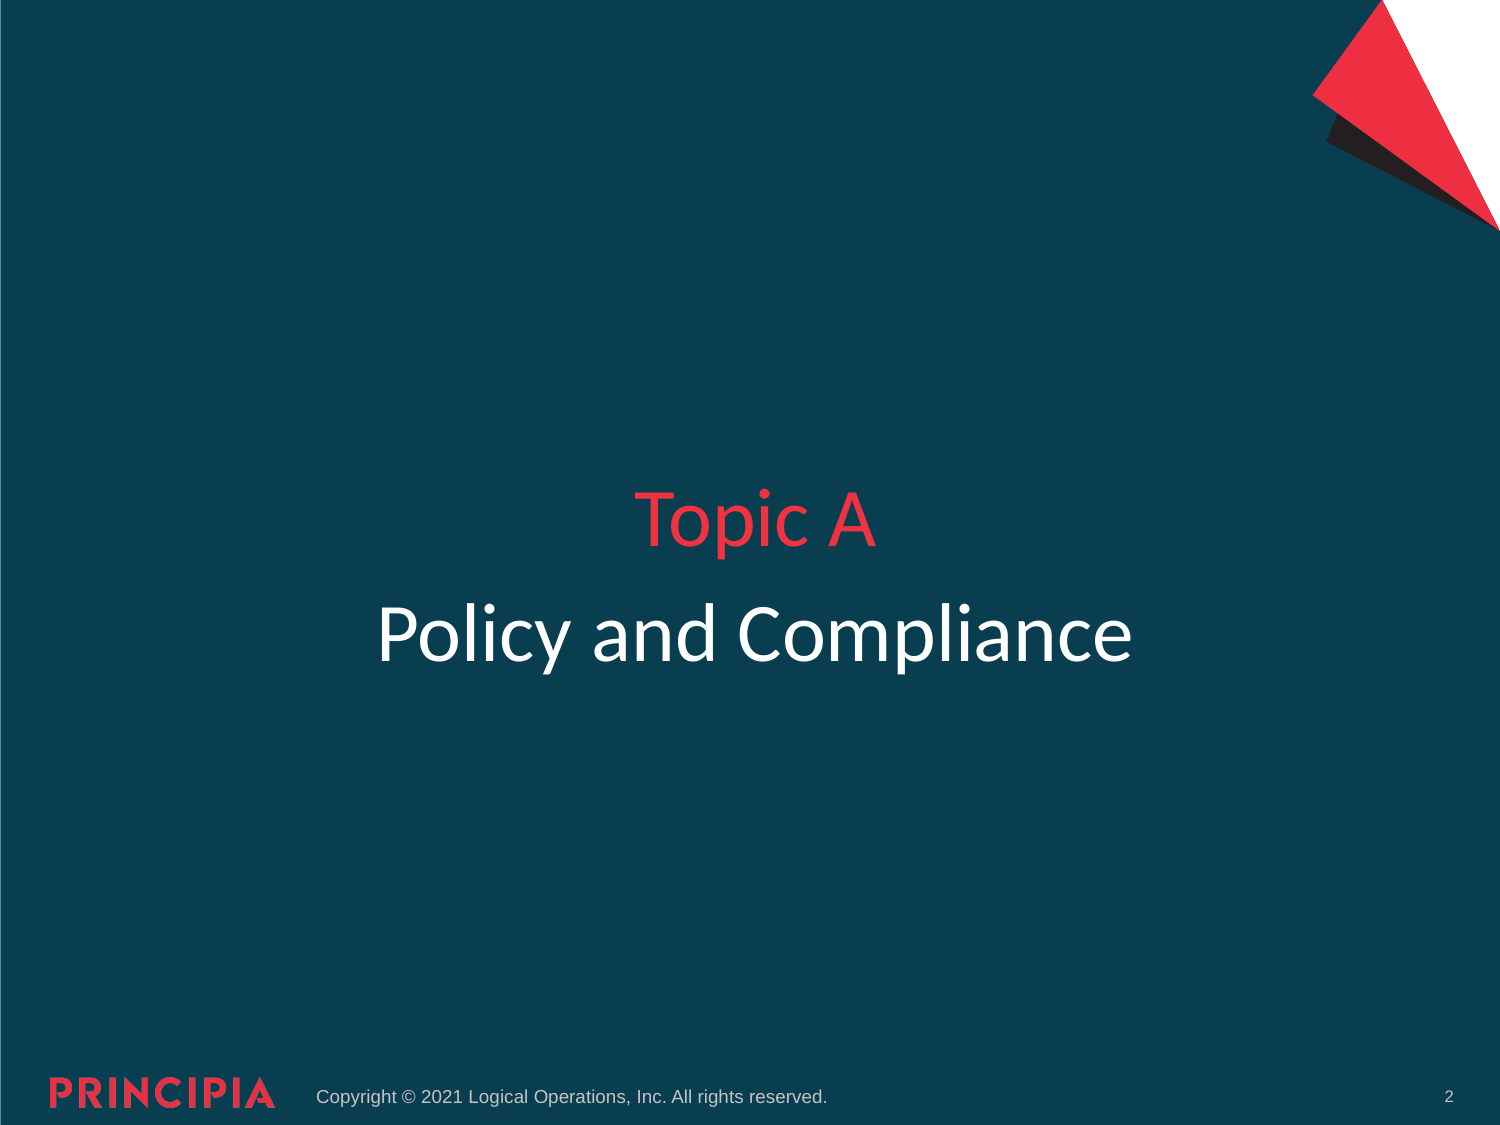

Topic A
# Policy and Compliance
2